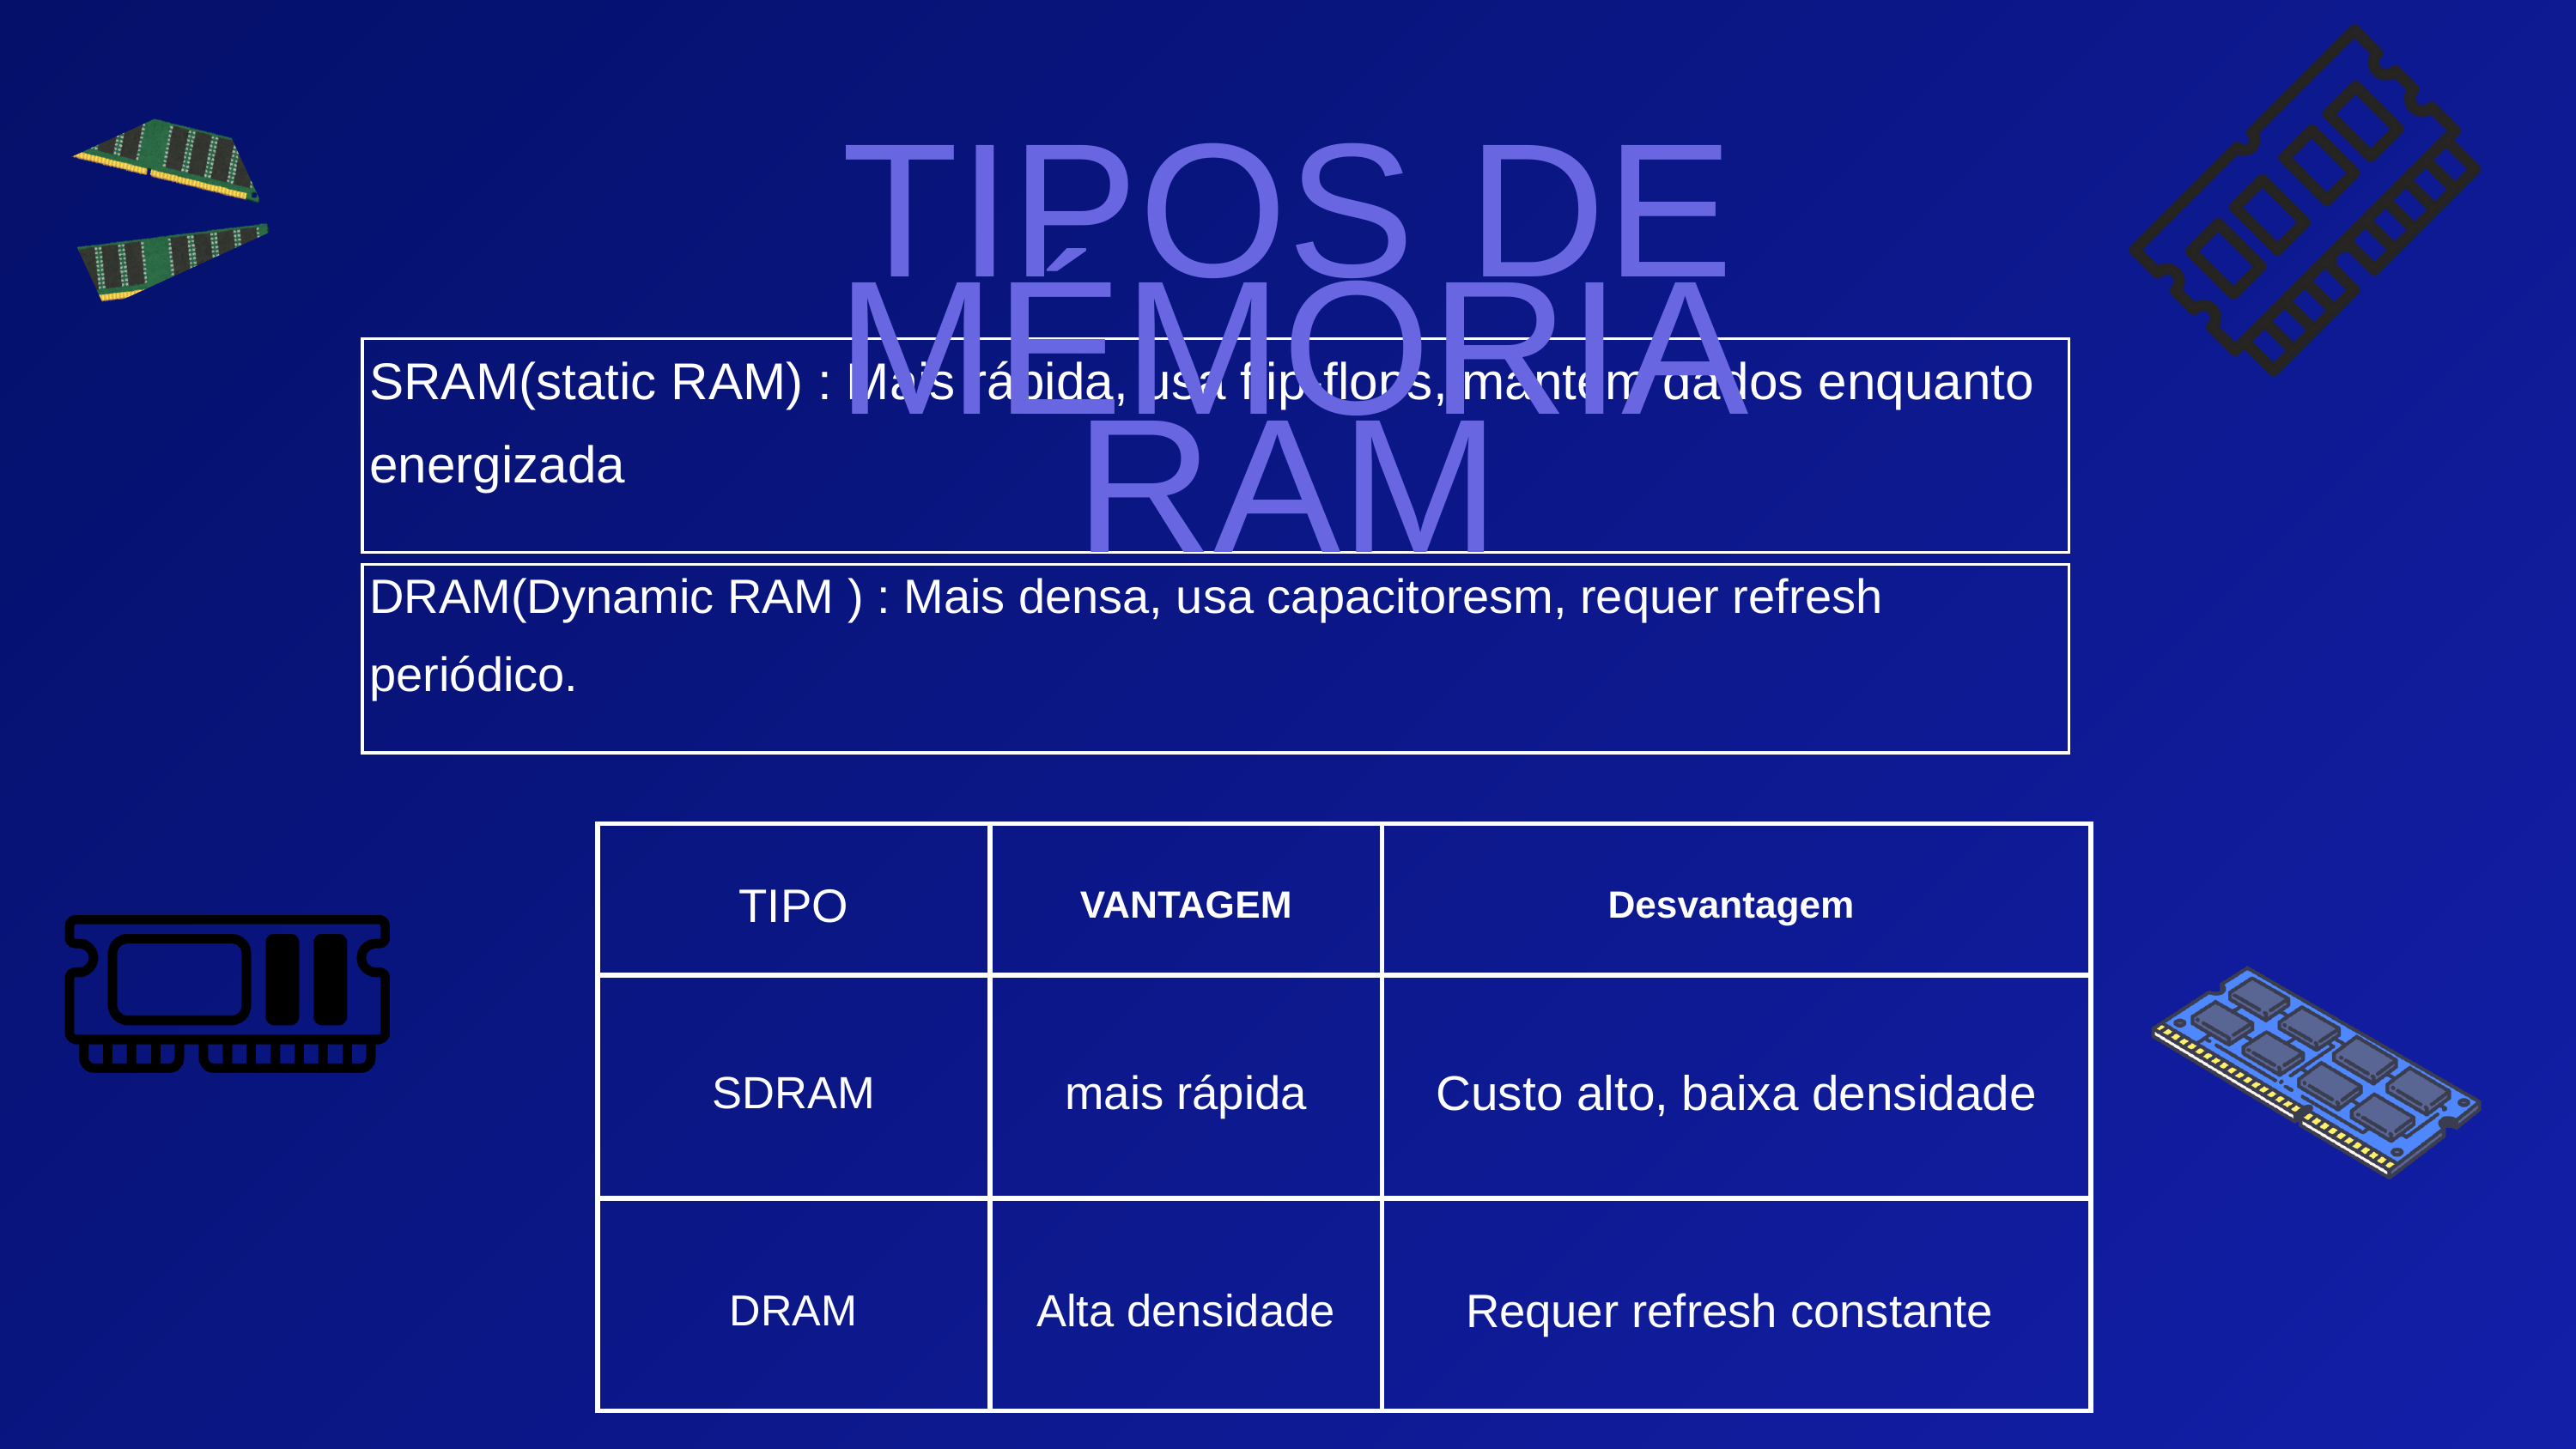

TIPOS DE MÉMORIA RAM

SRAM(static RAM) : Mais rápida, usa flip-flops, mantém dados enquanto energizada

DRAM(Dynamic RAM ) : Mais densa, usa capacitoresm, requer refresh periódico.
| TIPO | VANTAGEM | Desvantagem |
| --- | --- | --- |
| SDRAM | mais rápida | Custo alto, baixa densidade |
| DRAM | Alta densidade | Requer refresh constante |